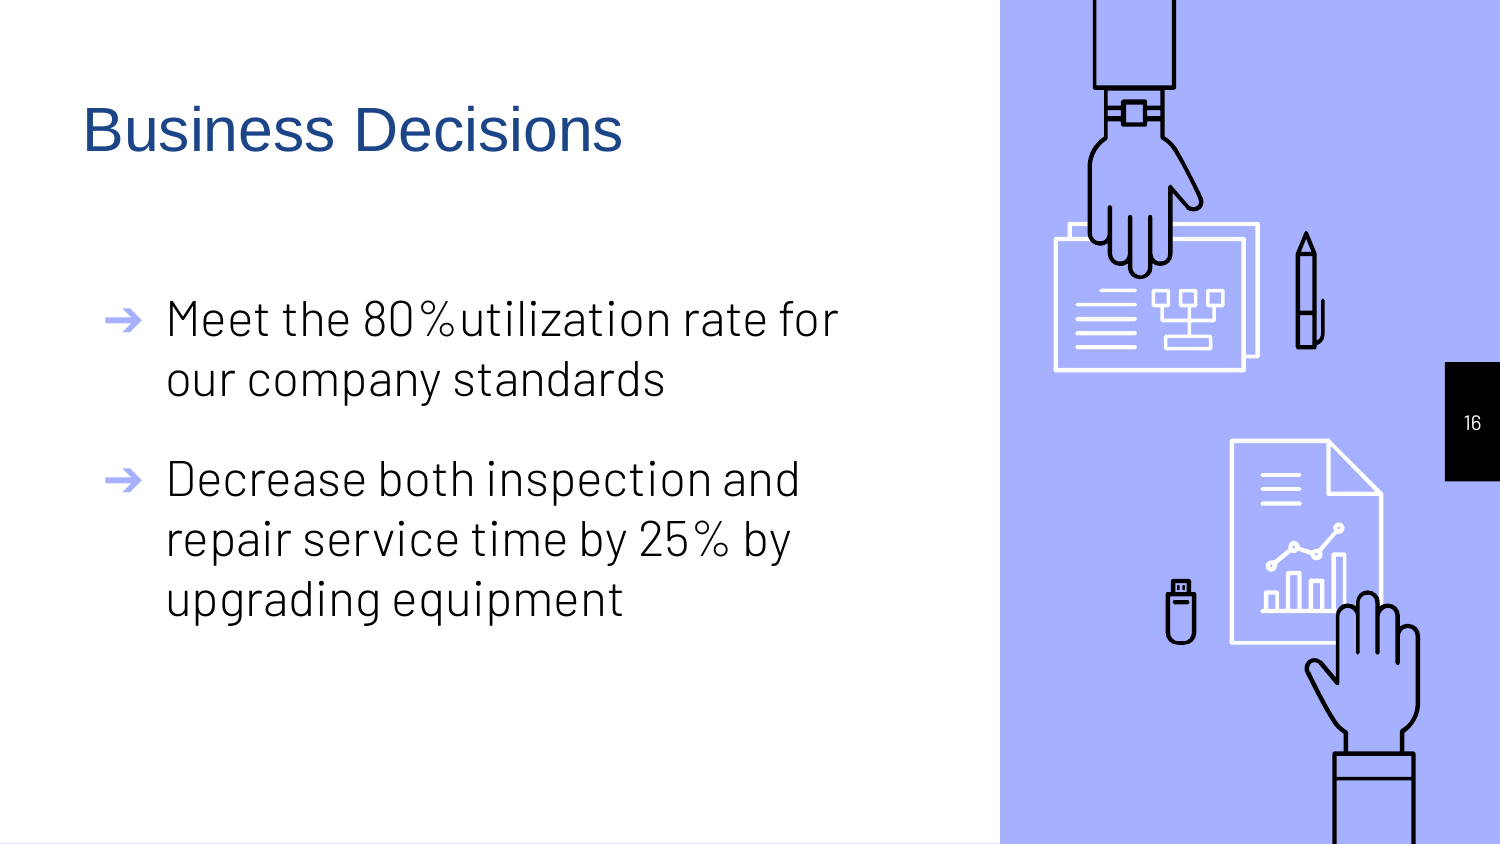

# Business Decisions
Meet the 80%utilization rate for our company standards

Decrease both inspection and repair service time by 25% by upgrading equipment

16